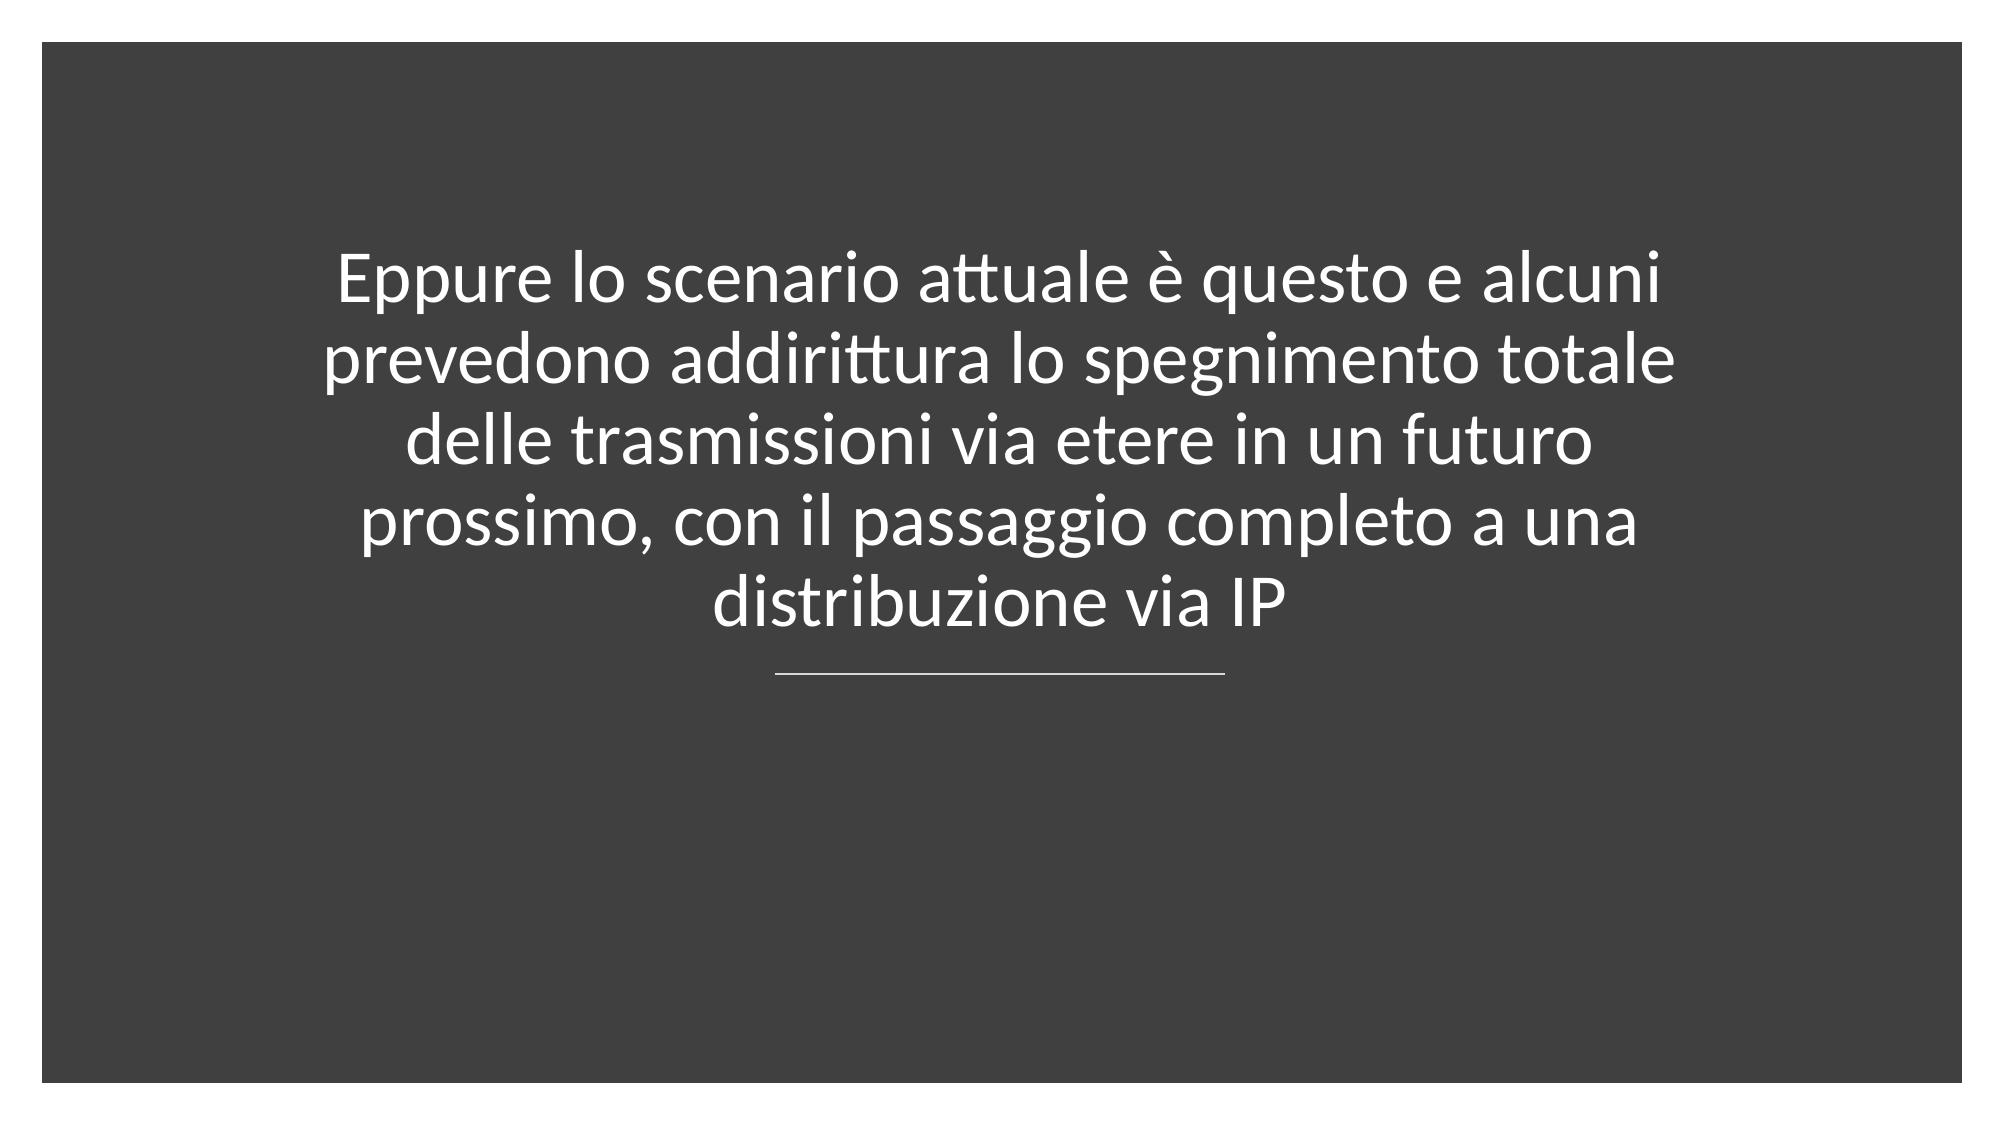

# Eppure lo scenario attuale è questo e alcuni prevedono addirittura lo spegnimento totale delle trasmissioni via etere in un futuro prossimo, con il passaggio completo a una distribuzione via IP